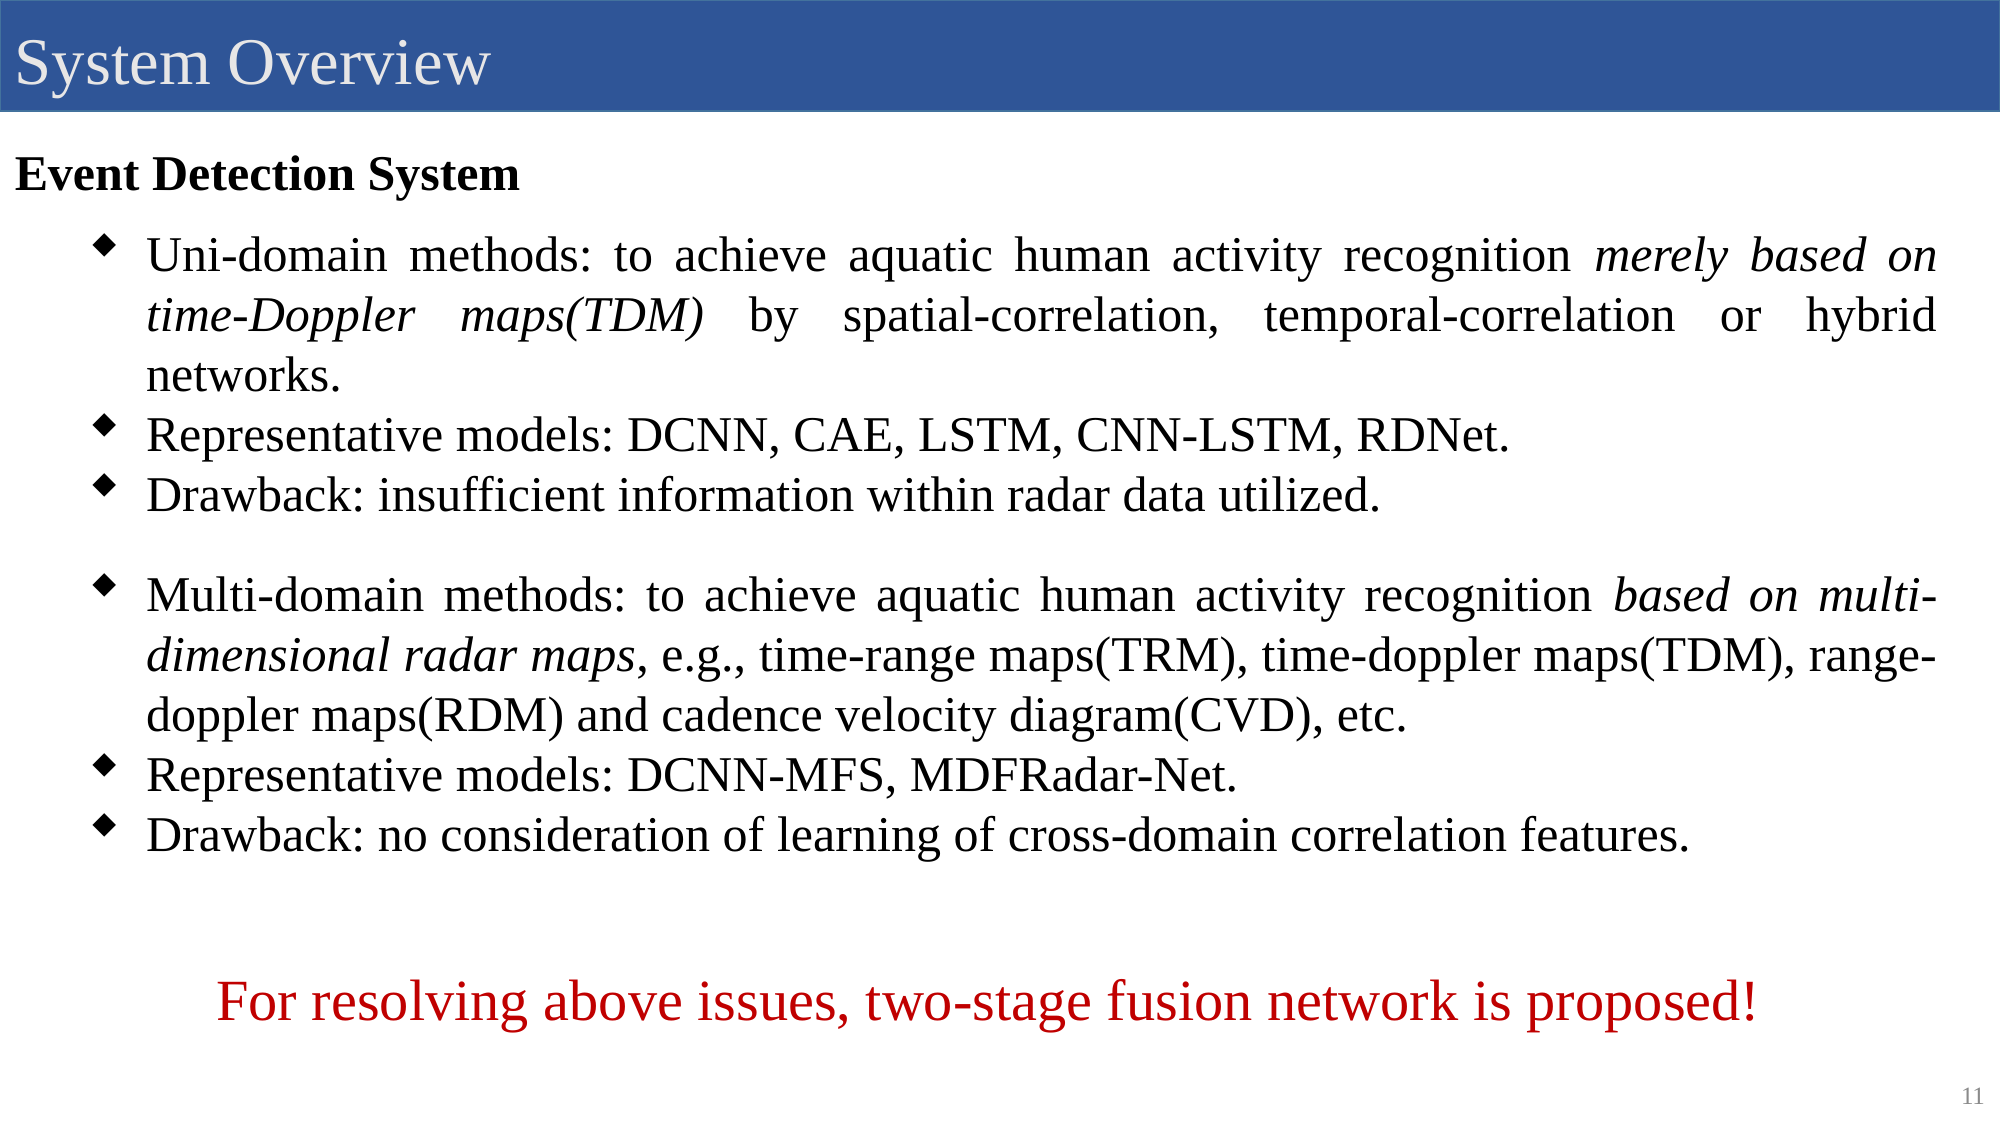

System Overview
Event Detection System
Uni-domain methods: to achieve aquatic human activity recognition merely based on time-Doppler maps(TDM) by spatial-correlation, temporal-correlation or hybrid networks.
Representative models: DCNN, CAE, LSTM, CNN-LSTM, RDNet.
Drawback: insufficient information within radar data utilized.
Multi-domain methods: to achieve aquatic human activity recognition based on multi-dimensional radar maps, e.g., time-range maps(TRM), time-doppler maps(TDM), range-doppler maps(RDM) and cadence velocity diagram(CVD), etc.
Representative models: DCNN-MFS, MDFRadar-Net.
Drawback: no consideration of learning of cross-domain correlation features.
For resolving above issues, two-stage fusion network is proposed!
11